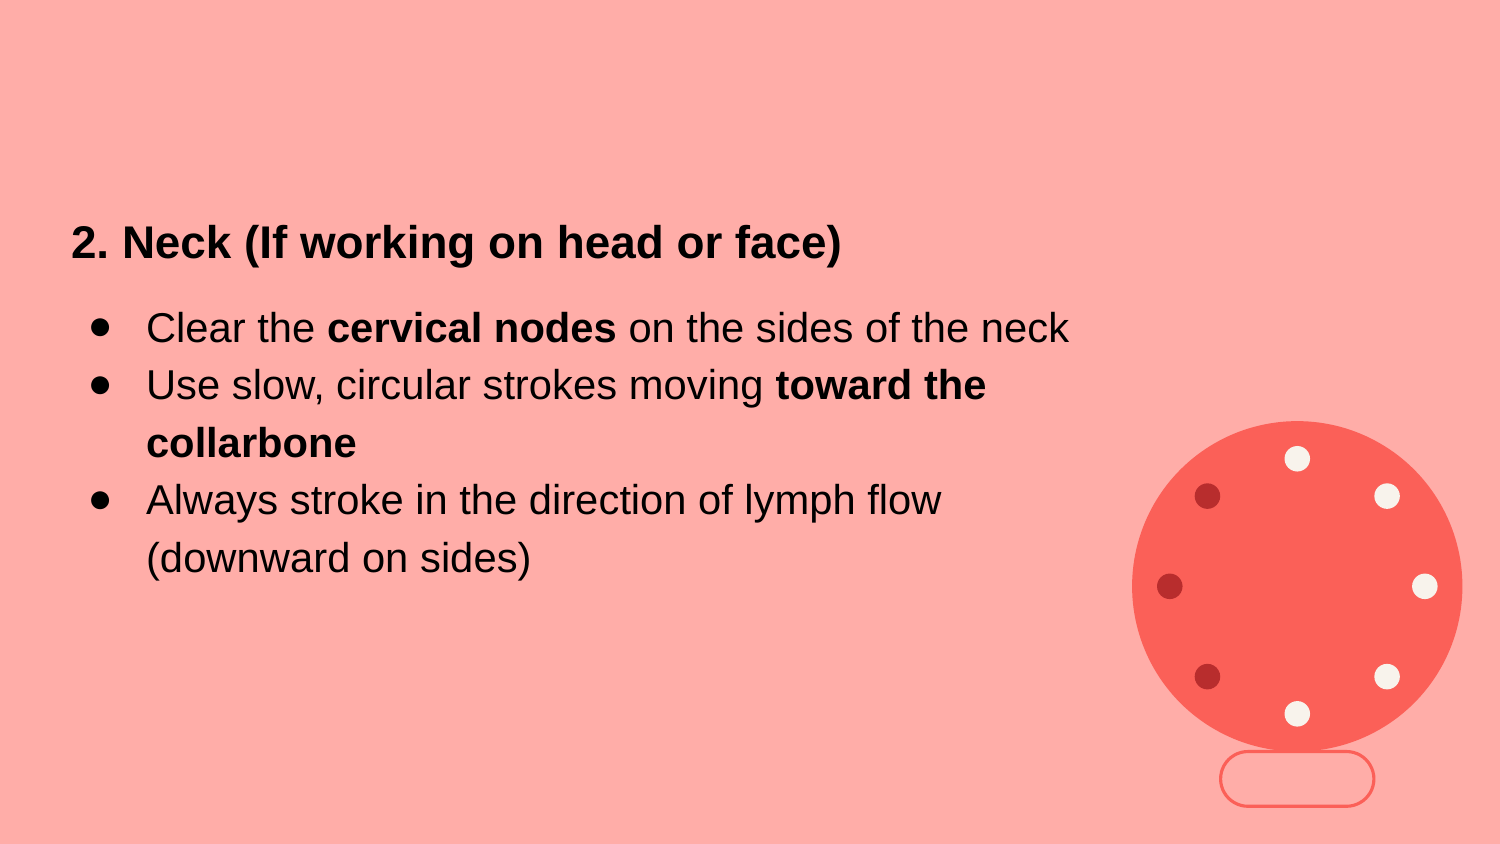

2. Neck (If working on head or face)
Clear the cervical nodes on the sides of the neck
Use slow, circular strokes moving toward the collarbone
Always stroke in the direction of lymph flow (downward on sides)